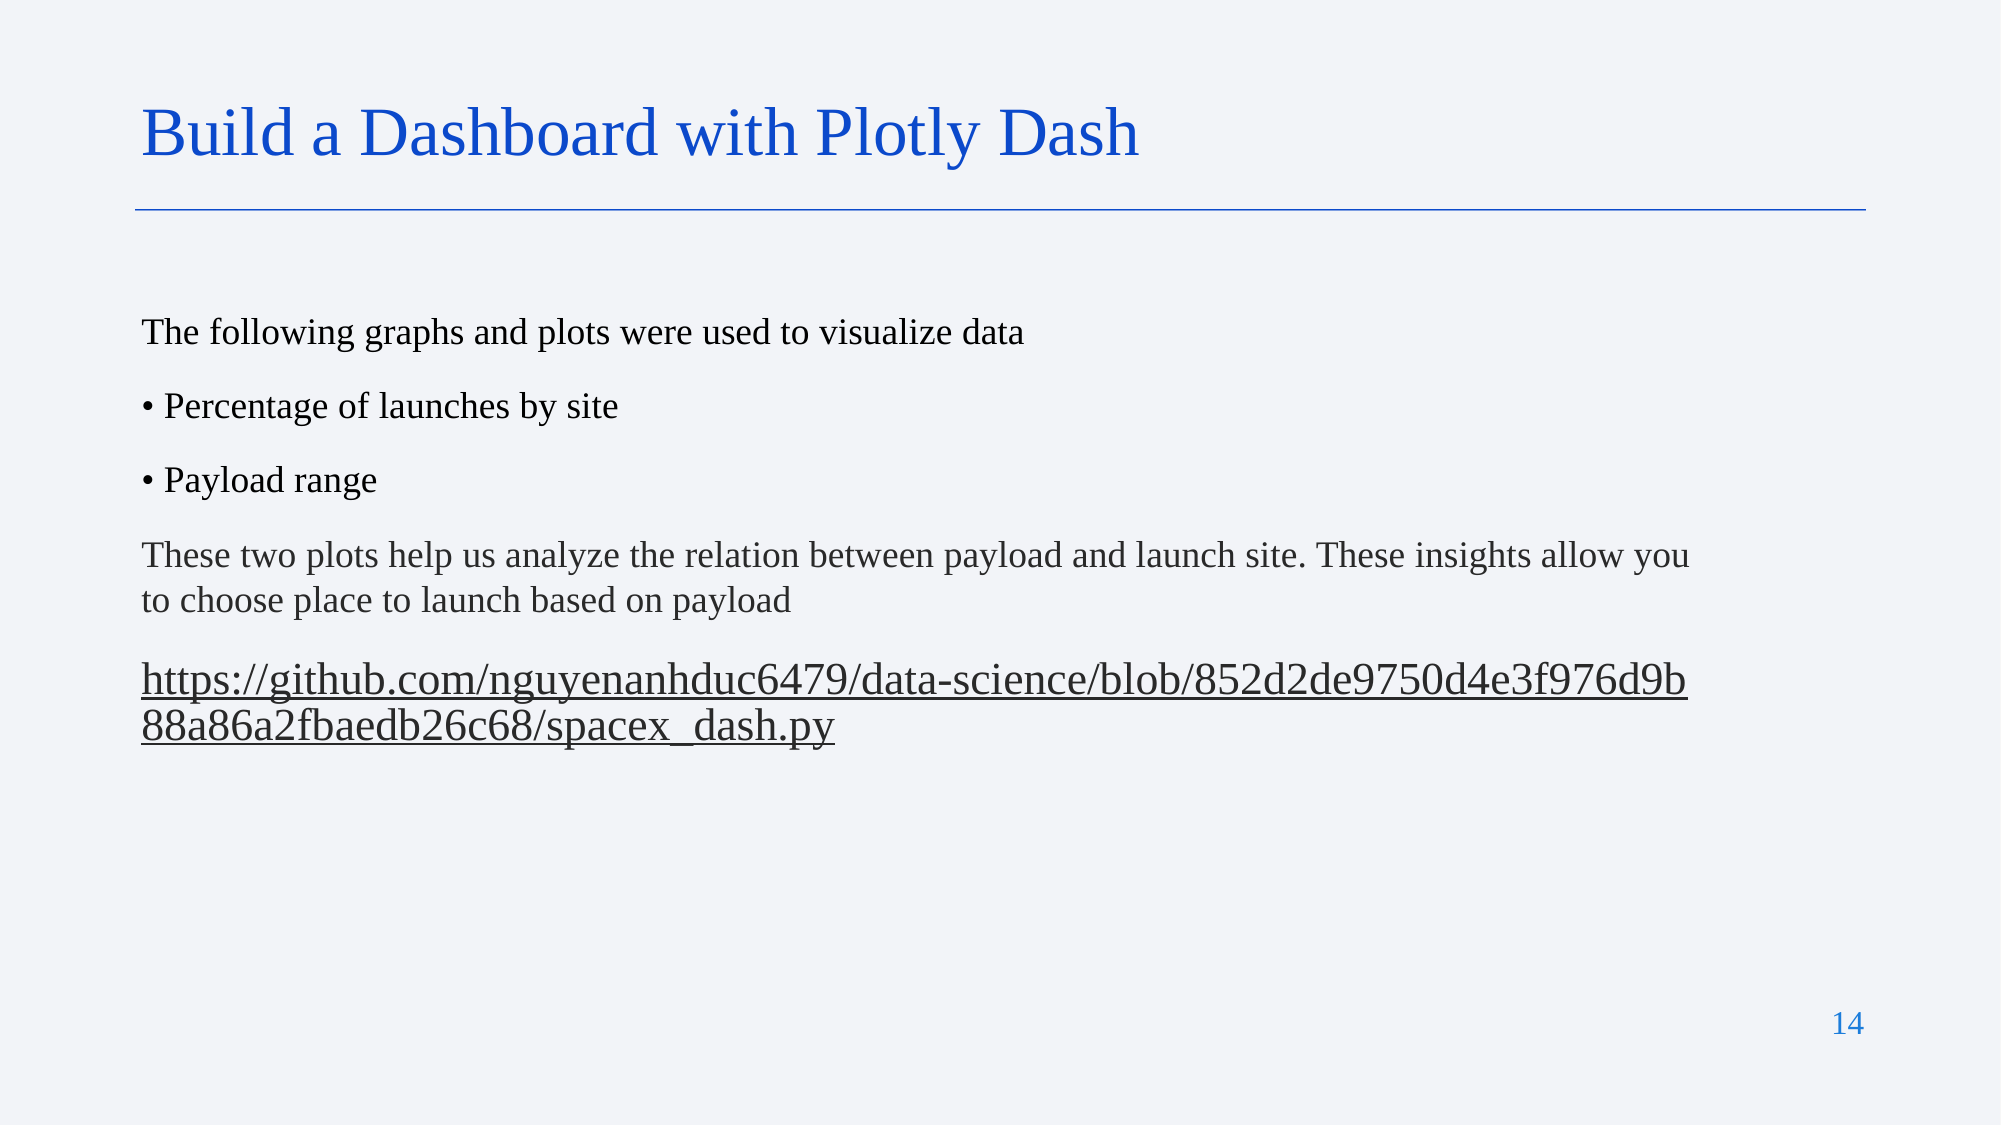

Build a Dashboard with Plotly Dash
The following graphs and plots were used to visualize data
• Percentage of launches by site
• Payload range
These two plots help us analyze the relation between payload and launch site. These insights allow you to choose place to launch based on payload
https://github.com/nguyenanhduc6479/data-science/blob/852d2de9750d4e3f976d9b88a86a2fbaedb26c68/spacex_dash.py
14